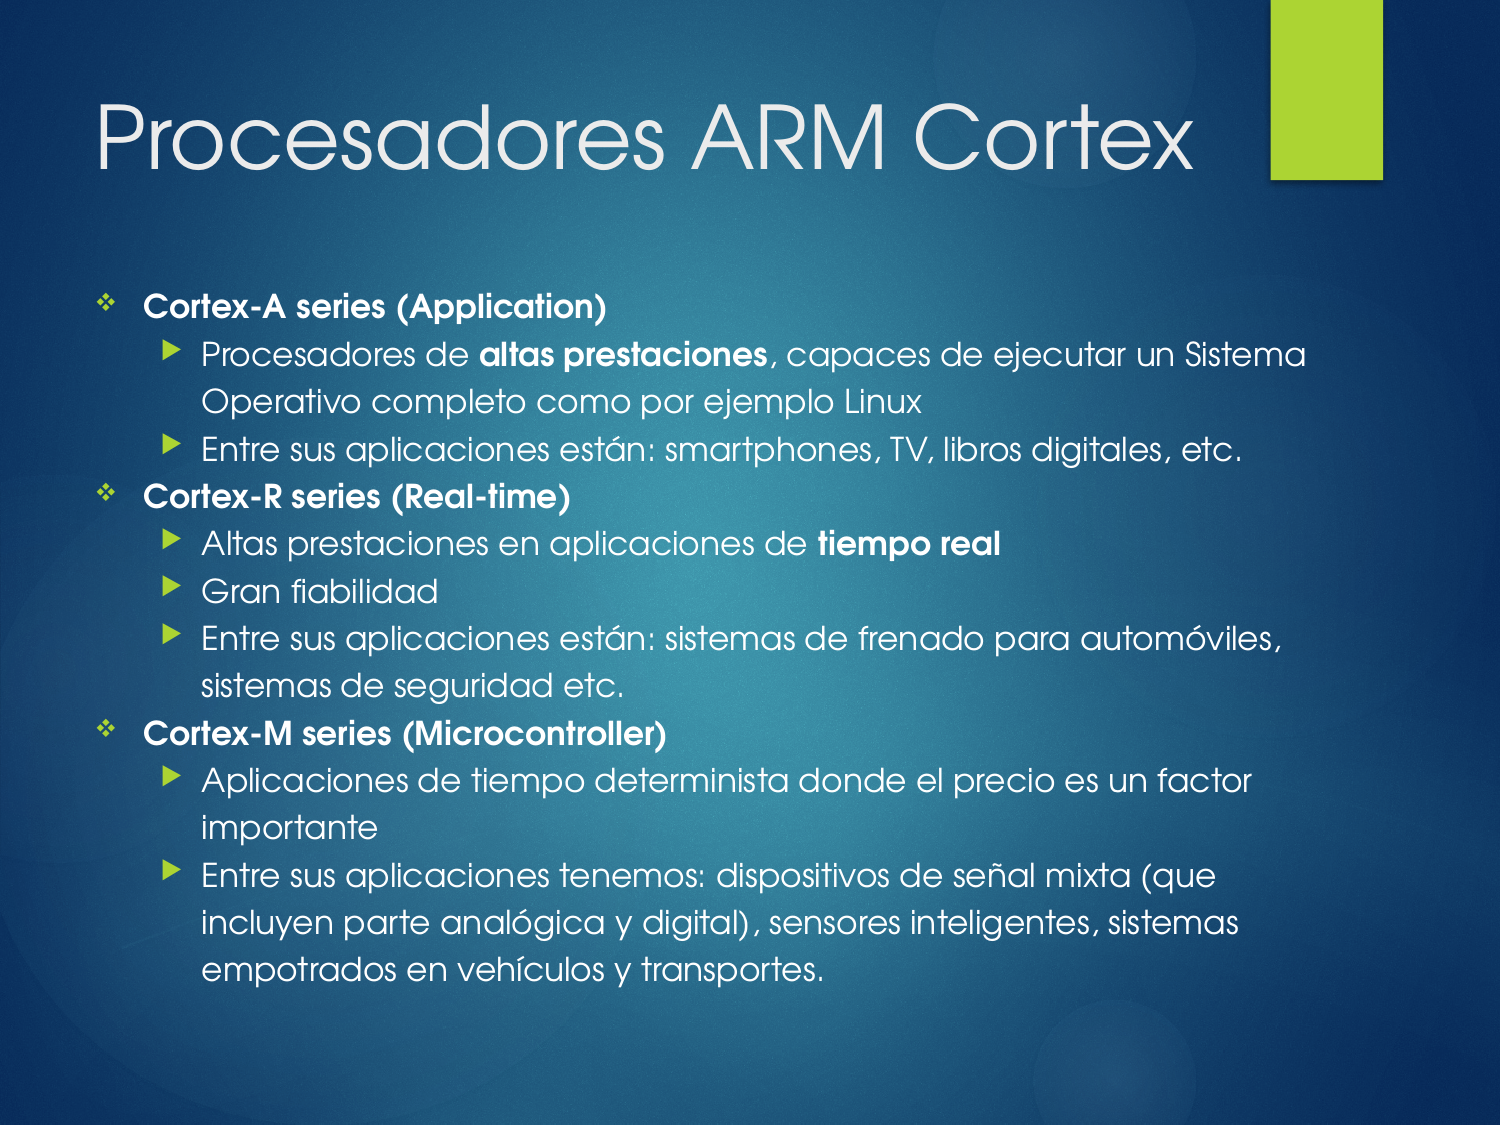

# Procesadores ARM Cortex
Cortex-A series (Application)
Procesadores de altas prestaciones, capaces de ejecutar un Sistema Operativo completo como por ejemplo Linux
Entre sus aplicaciones están: smartphones, TV, libros digitales, etc.
Cortex-R series (Real-time)
Altas prestaciones en aplicaciones de tiempo real
Gran fiabilidad
Entre sus aplicaciones están: sistemas de frenado para automóviles, sistemas de seguridad etc.
Cortex-M series (Microcontroller)
Aplicaciones de tiempo determinista donde el precio es un factor importante
Entre sus aplicaciones tenemos: dispositivos de señal mixta (que incluyen parte analógica y digital), sensores inteligentes, sistemas empotrados en vehículos y transportes.